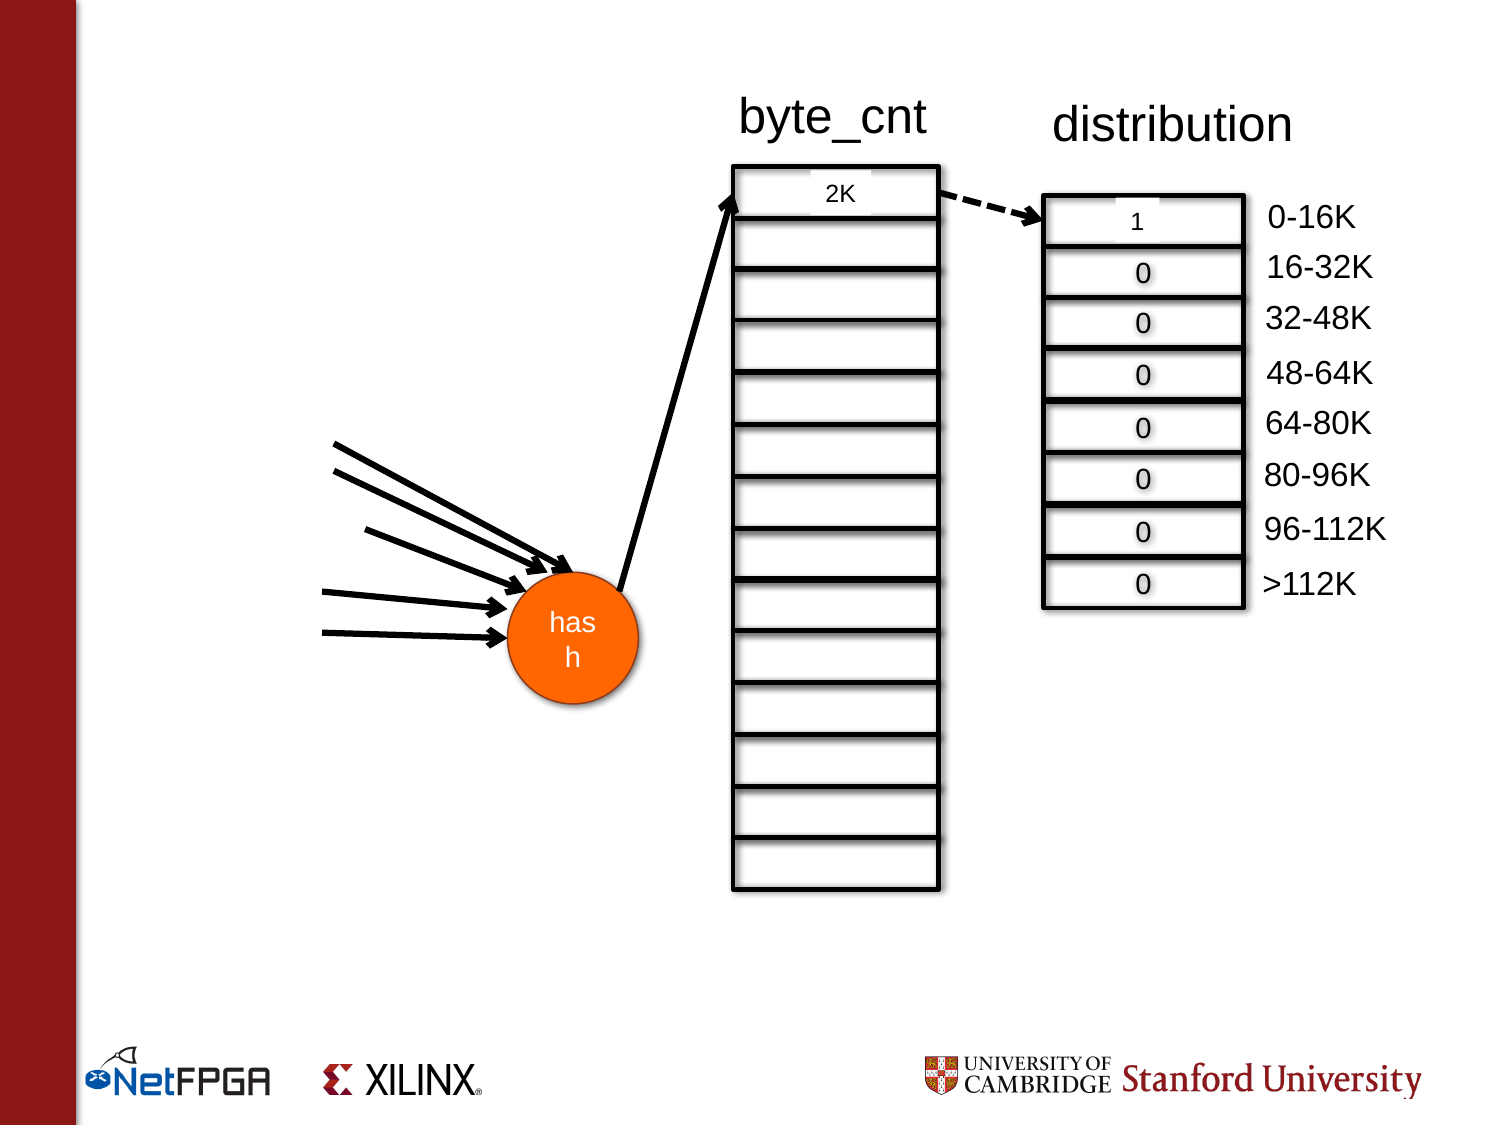

byte_cnt
distribution
1K
2K
0-16K
0
1

16-32K
0

32-48K
0
Ethernet
IP_src
IP_dst
Proto: TCP
sport
dport
flags: FIN
len(payload) = 1K

48-64K
0

64-80K
0

80-96K
0

96-112K
0

>112K
0
hash